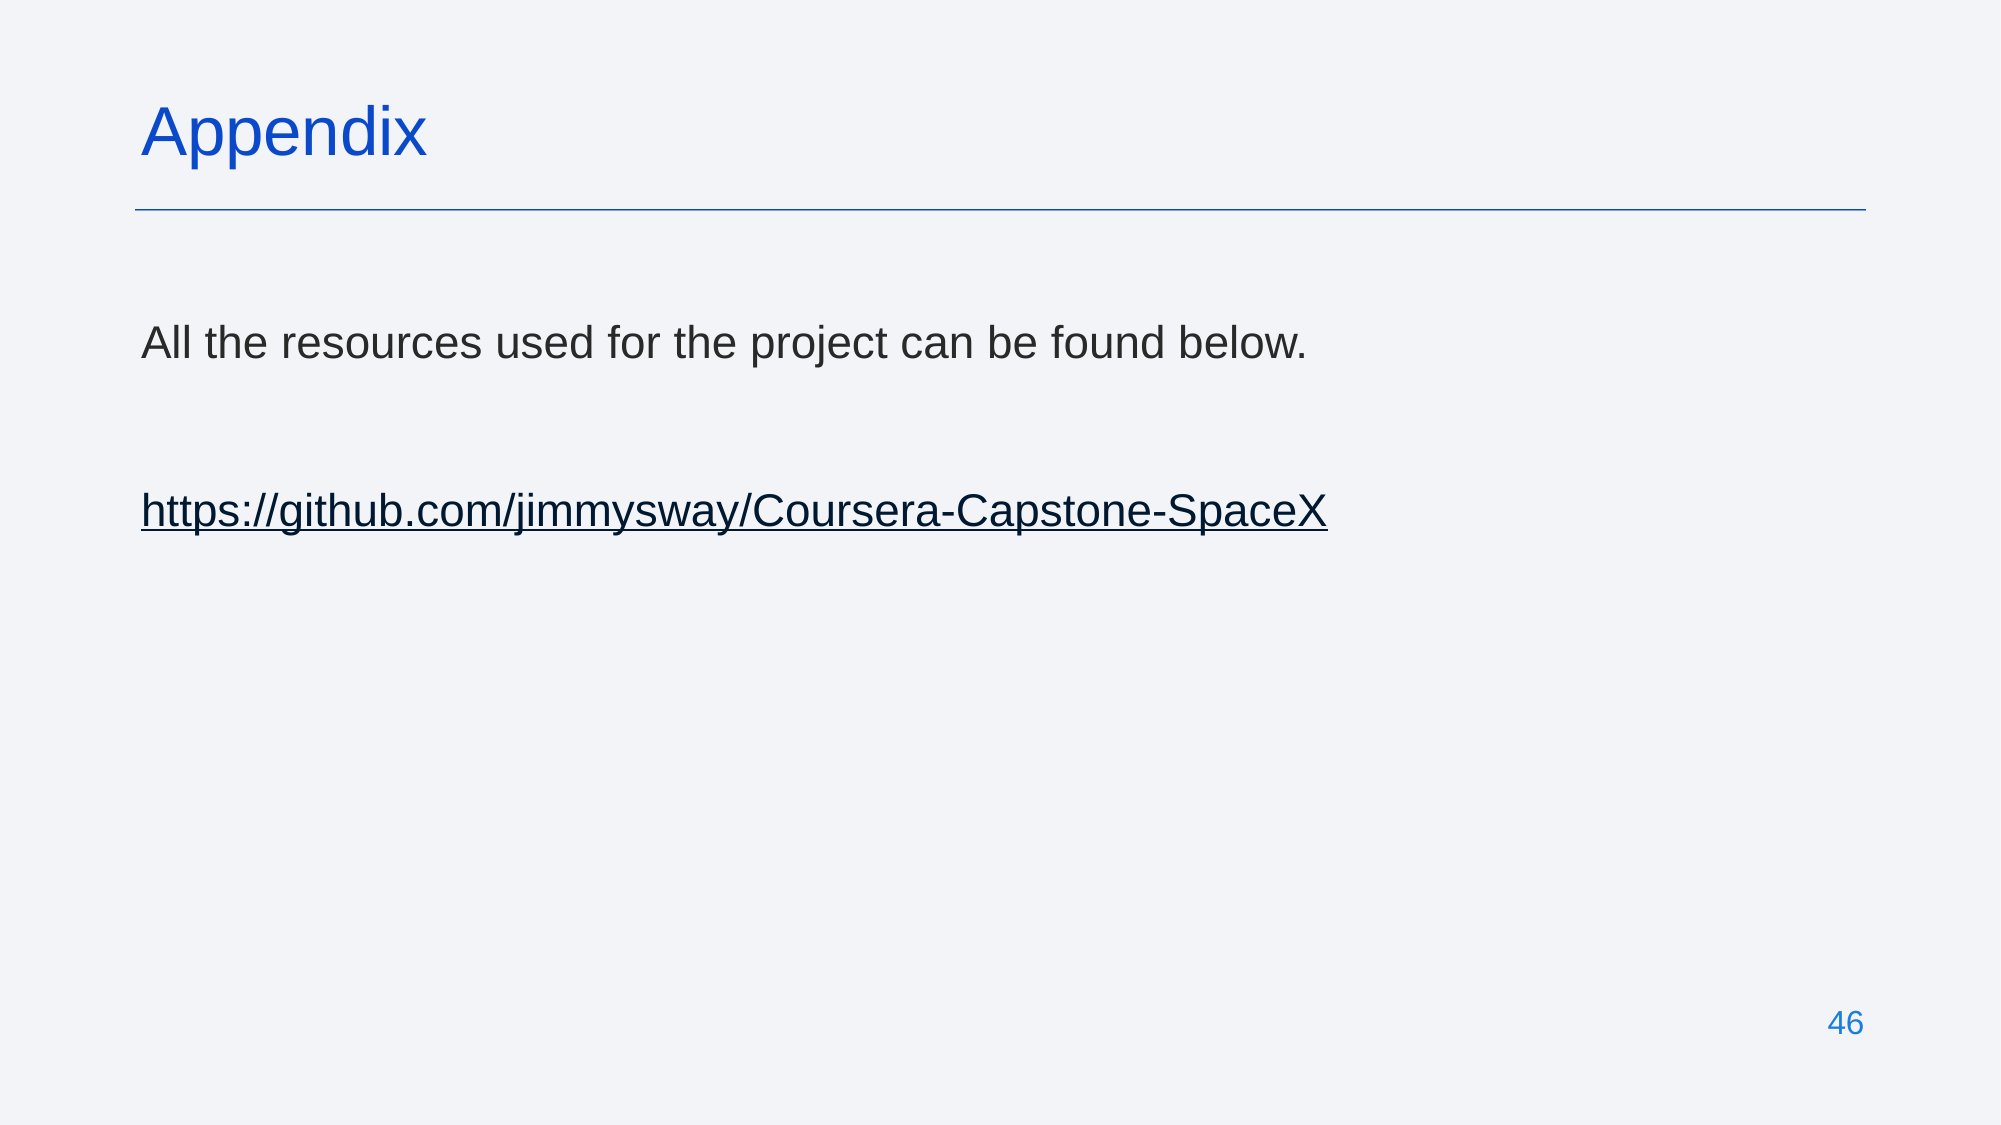

Appendix
All the resources used for the project can be found below.

https://github.com/jimmysway/Coursera-Capstone-SpaceX
46